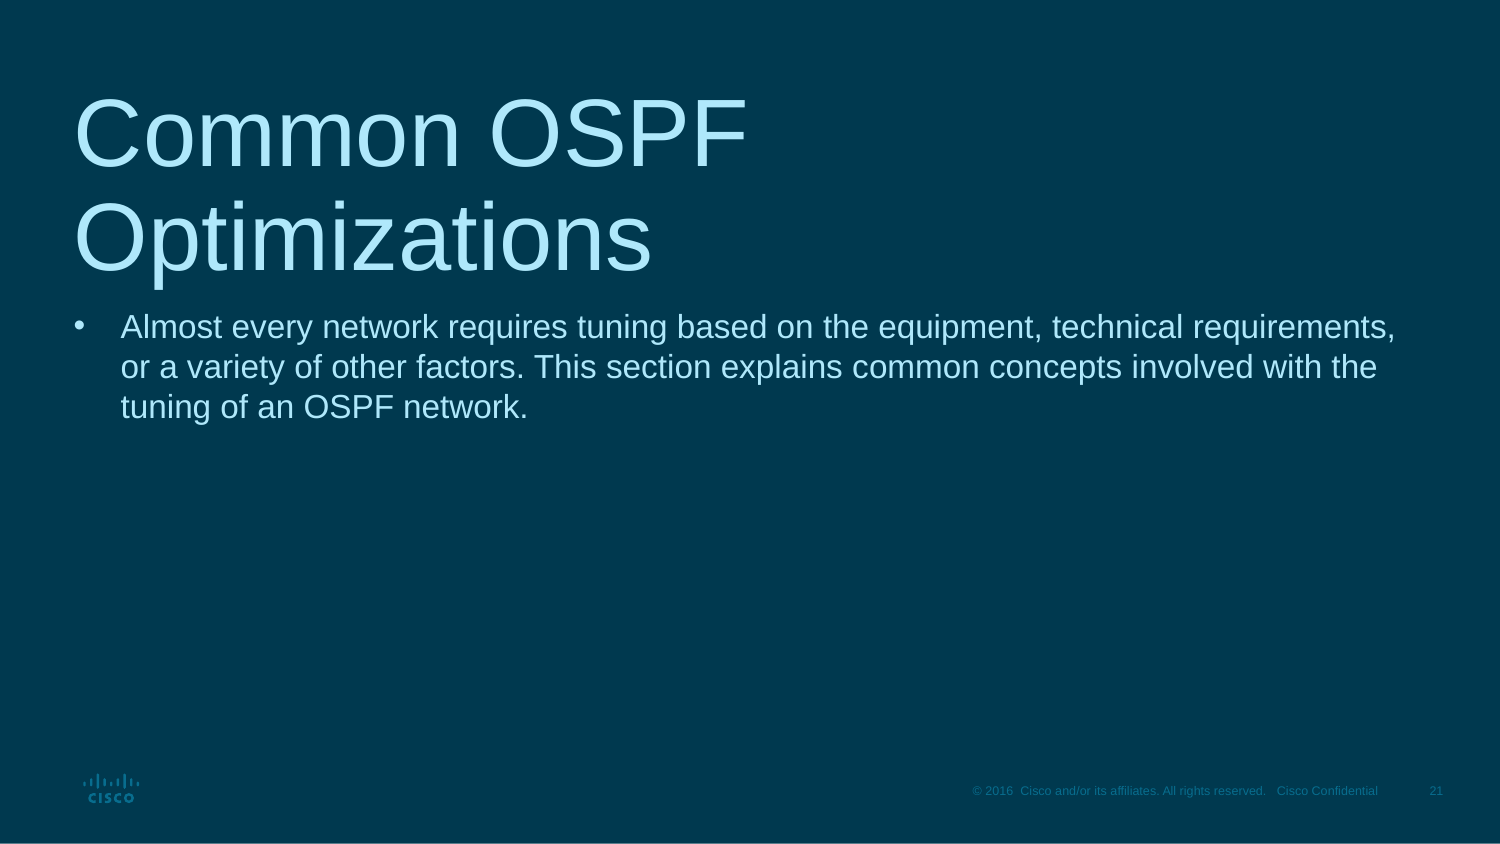

# Common OSPF Optimizations
Almost every network requires tuning based on the equipment, technical requirements, or a variety of other factors. This section explains common concepts involved with the tuning of an OSPF network.